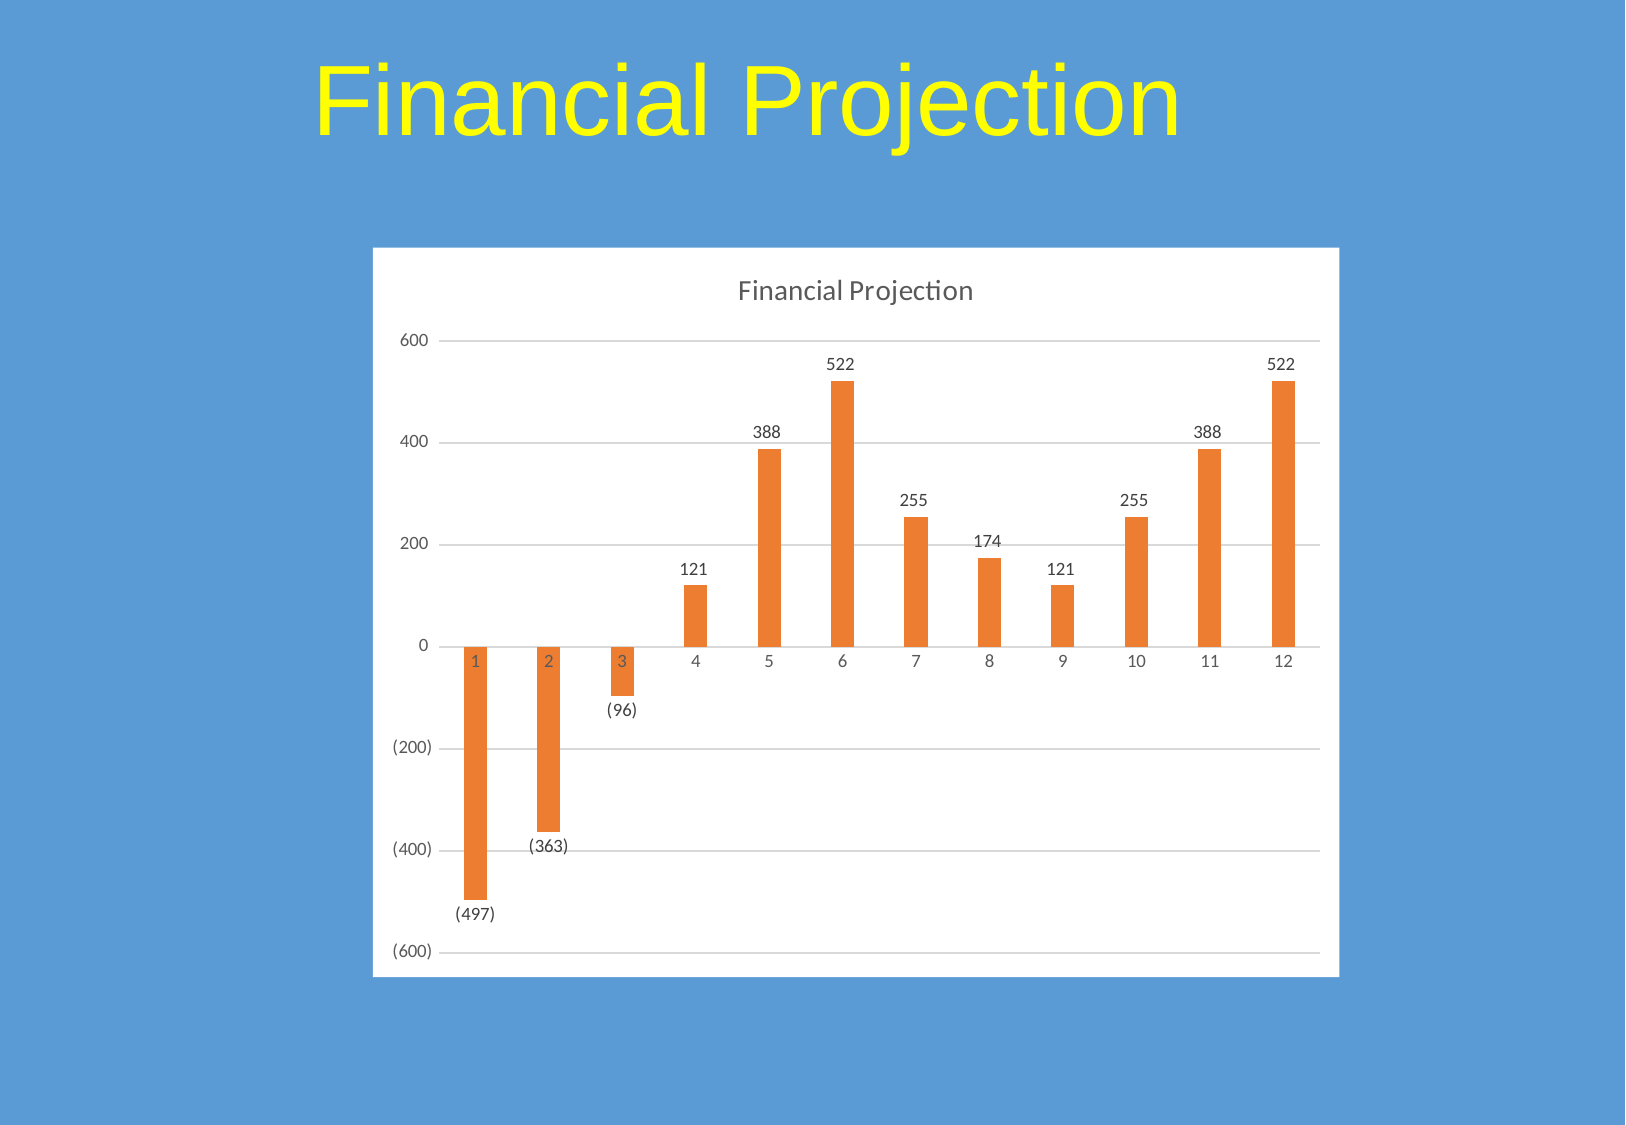

Financial Projection

### Chart: Financial Projection

| Category |  |
|---|---|